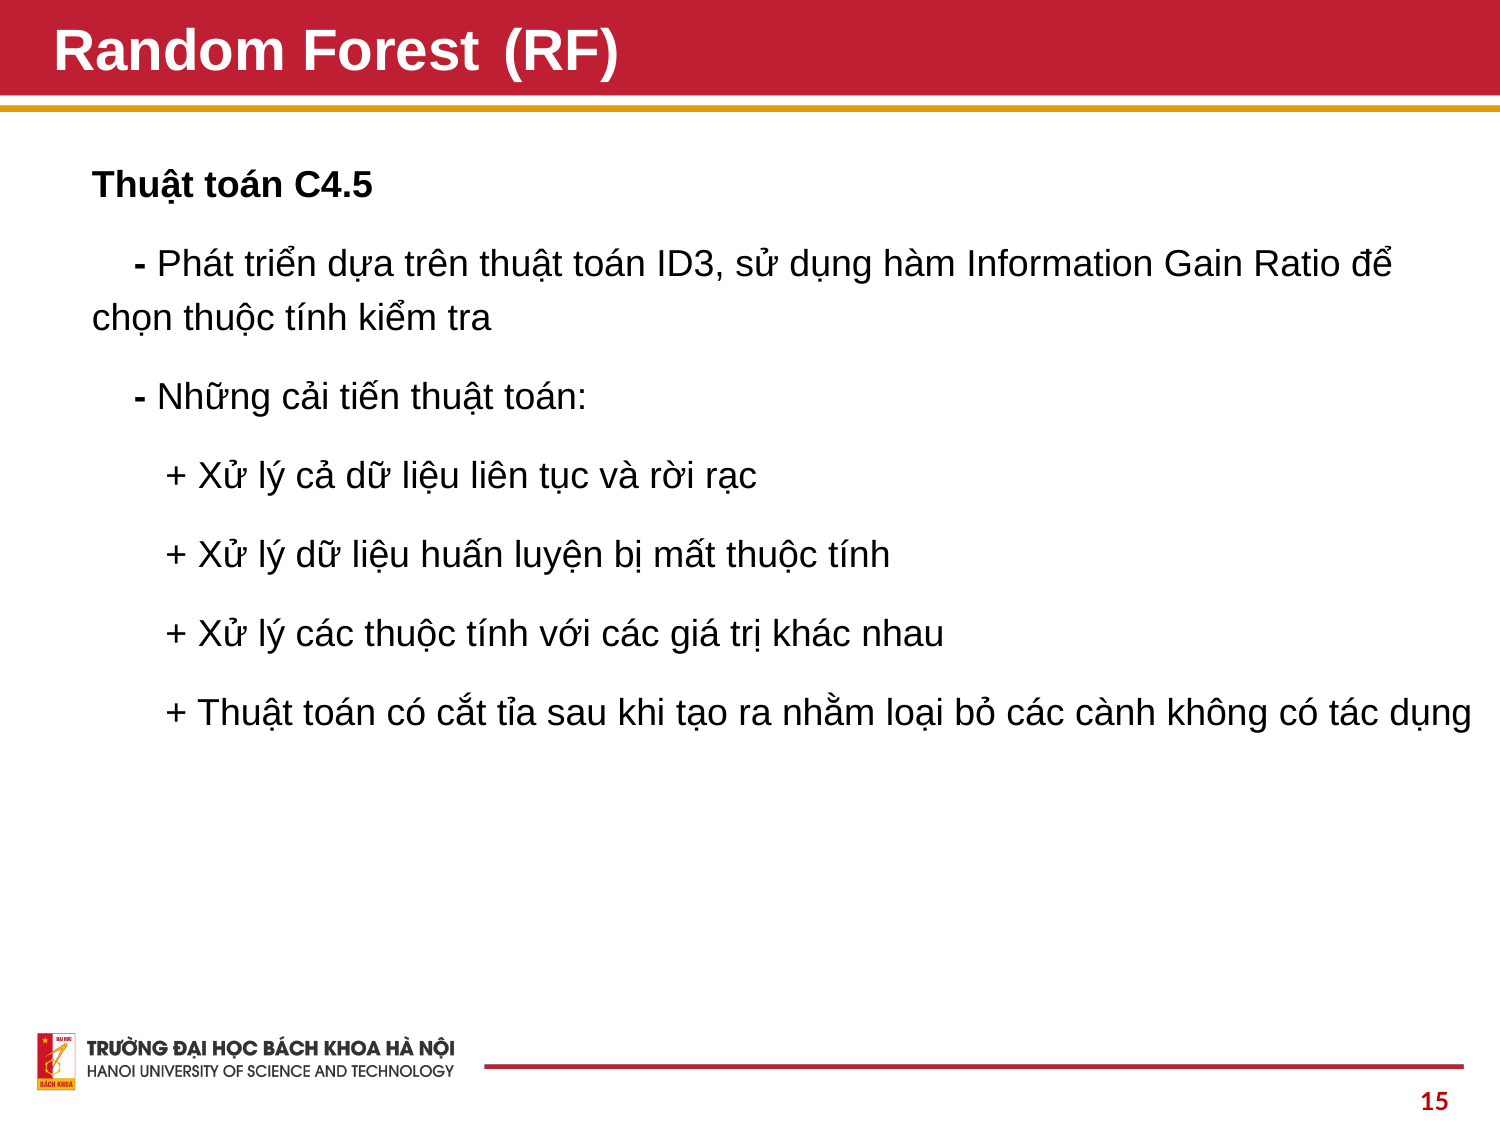

# Random Forest	(RF)
Thuật toán C4.5
    - Phát triển dựa trên thuật toán ID3, sử dụng hàm Information Gain Ratio để chọn thuộc tính kiểm tra
    - Những cải tiến thuật toán:
       + Xử lý cả dữ liệu liên tục và rời rạc
       + Xử lý dữ liệu huấn luyện bị mất thuộc tính
       + Xử lý các thuộc tính với các giá trị khác nhau
       + Thuật toán có cắt tỉa sau khi tạo ra nhằm loại bỏ các cành không có tác dụng
15